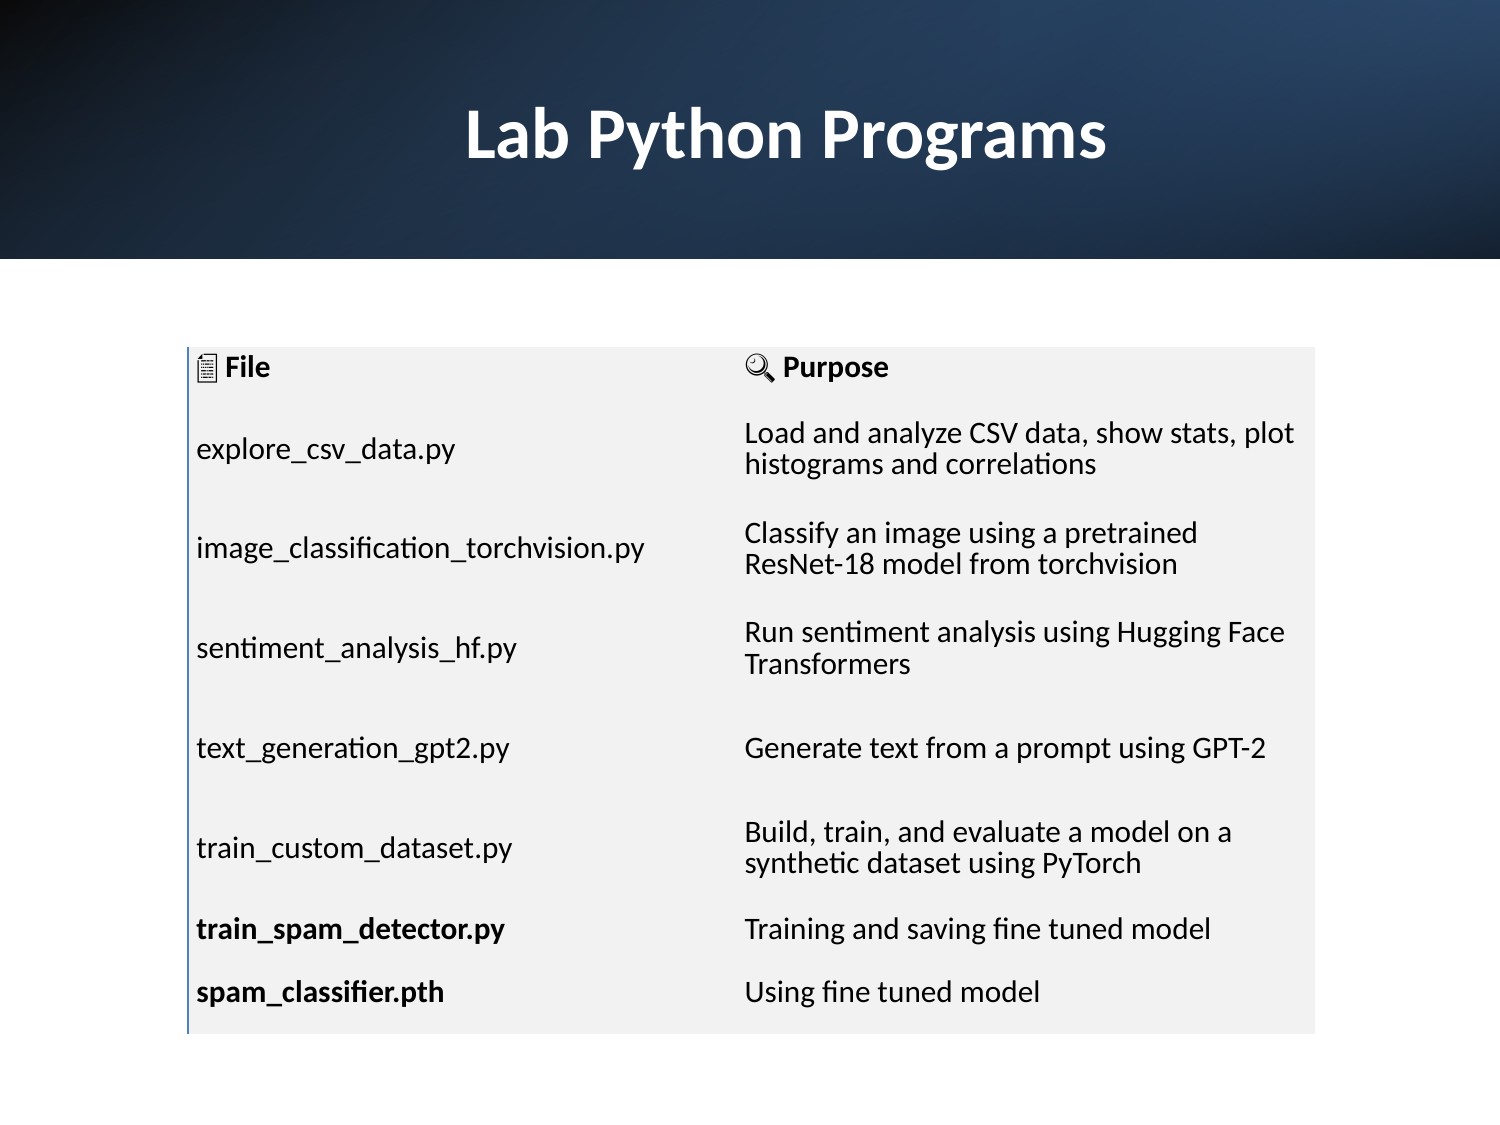

# Lab Python Programs
| 📄 File | 🔍 Purpose |
| --- | --- |
| explore\_csv\_data.py | Load and analyze CSV data, show stats, plot histograms and correlations |
| image\_classification\_torchvision.py | Classify an image using a pretrained ResNet-18 model from torchvision |
| sentiment\_analysis\_hf.py | Run sentiment analysis using Hugging Face Transformers |
| text\_generation\_gpt2.py | Generate text from a prompt using GPT-2 |
| train\_custom\_dataset.py | Build, train, and evaluate a model on a synthetic dataset using PyTorch |
| train\_spam\_detector.py | Training and saving fine tuned model |
| spam\_classifier.pth | Using fine tuned model |